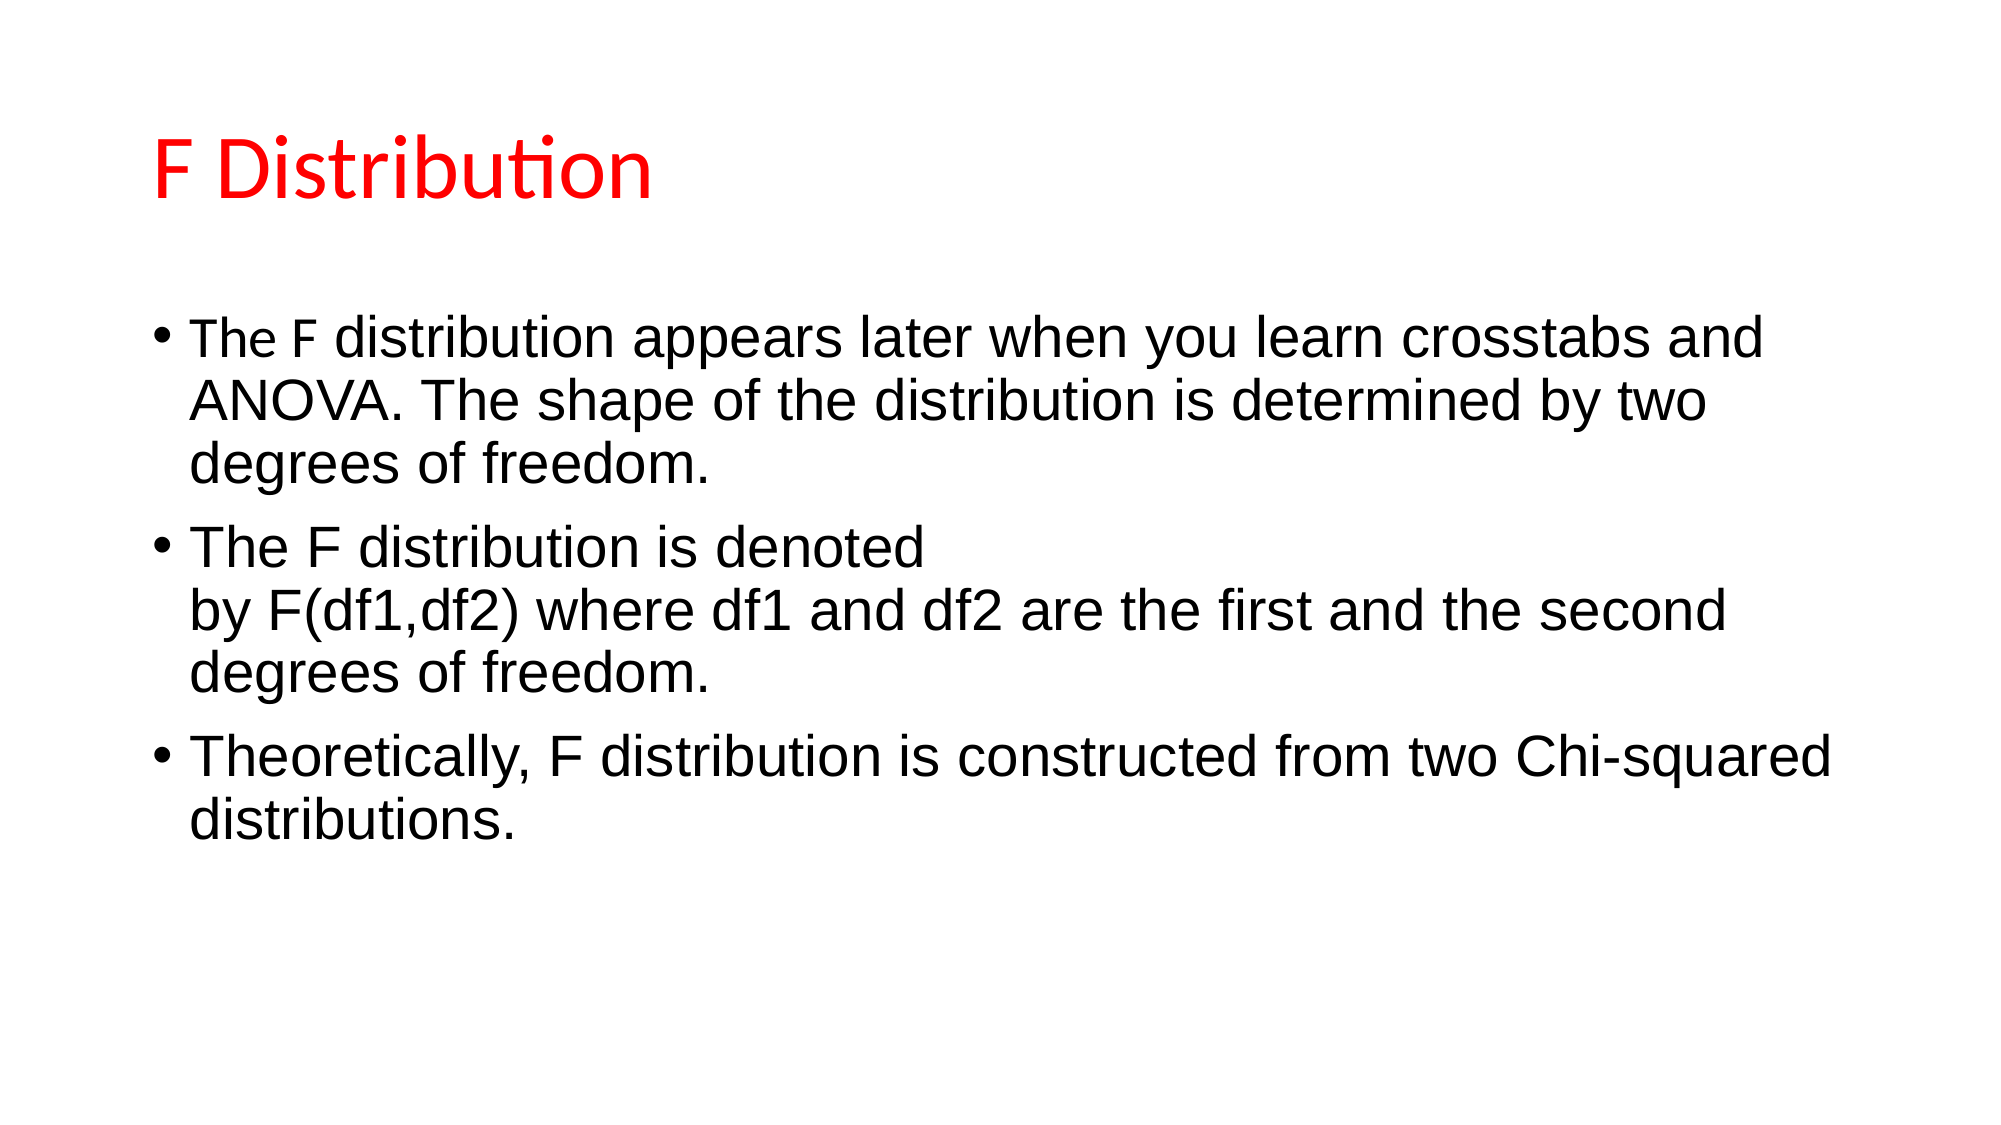

# F Distribution
The F distribution appears later when you learn crosstabs and ANOVA. The shape of the distribution is determined by two degrees of freedom.
The F distribution is denoted by F(df1,df2) where df1 and df2 are the first and the second degrees of freedom.
Theoretically, F distribution is constructed from two Chi-squared distributions.